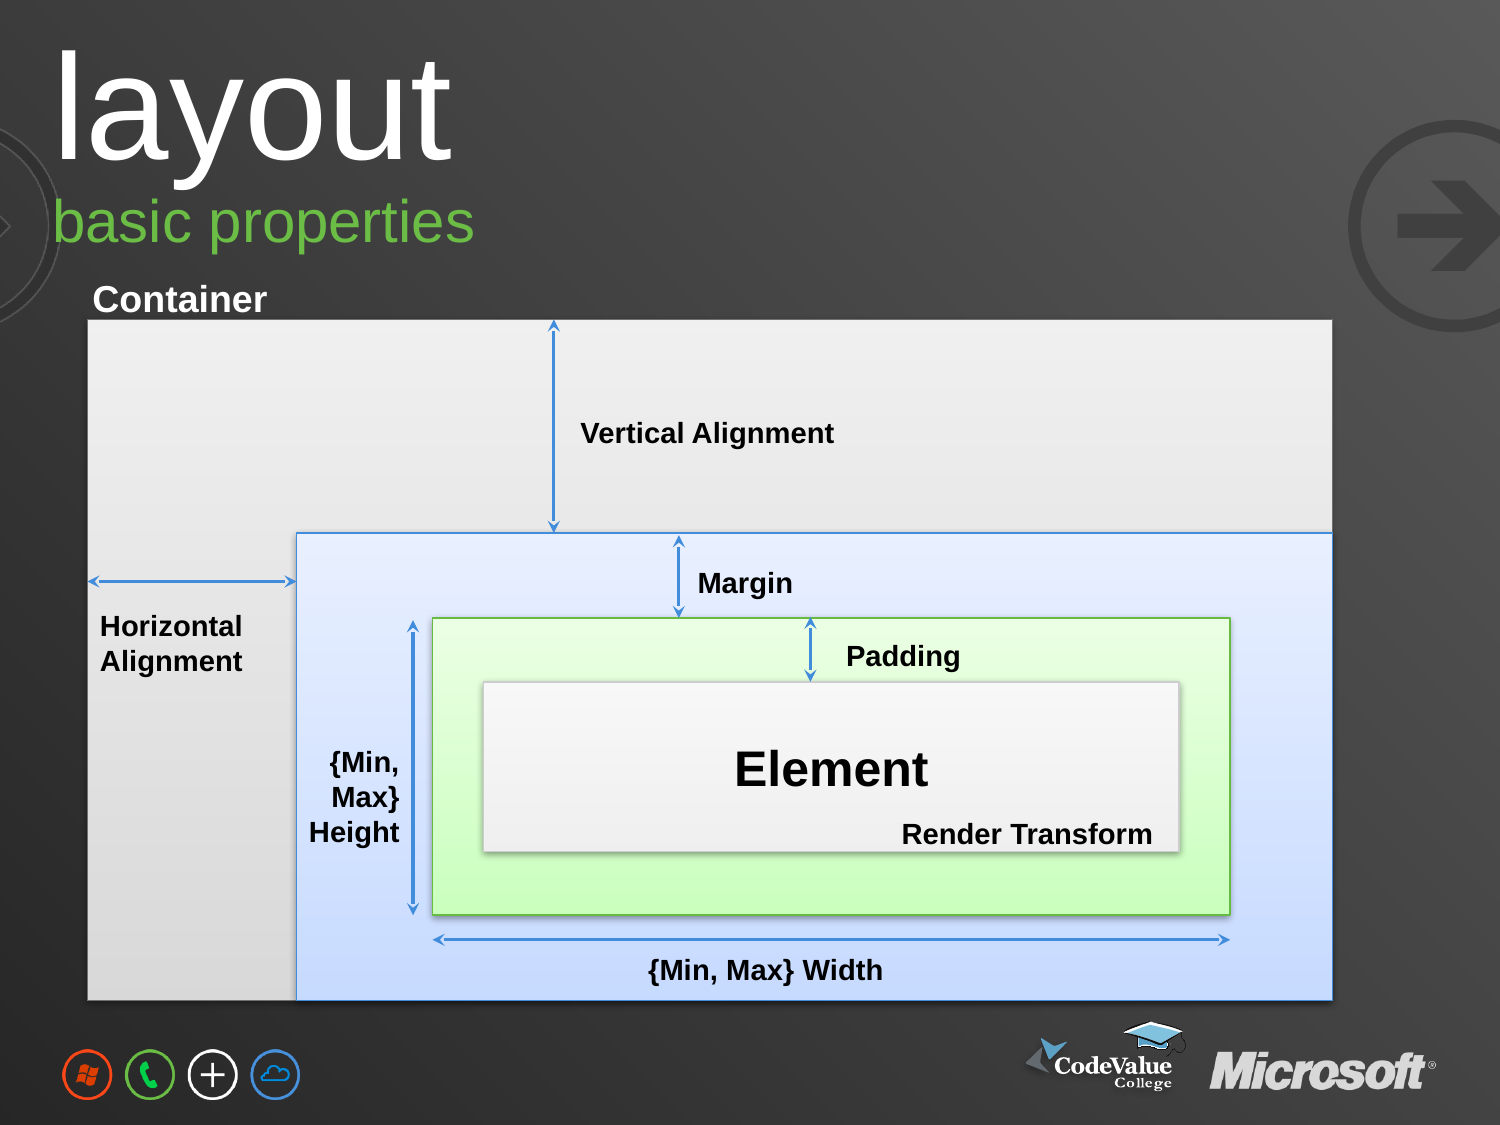

# layout
basic properties
Container

Vertical Alignment

Margin
Horizontal
Alignment

Padding
Element
{Min, Max}
Height
Render Transform
{Min, Max} Width